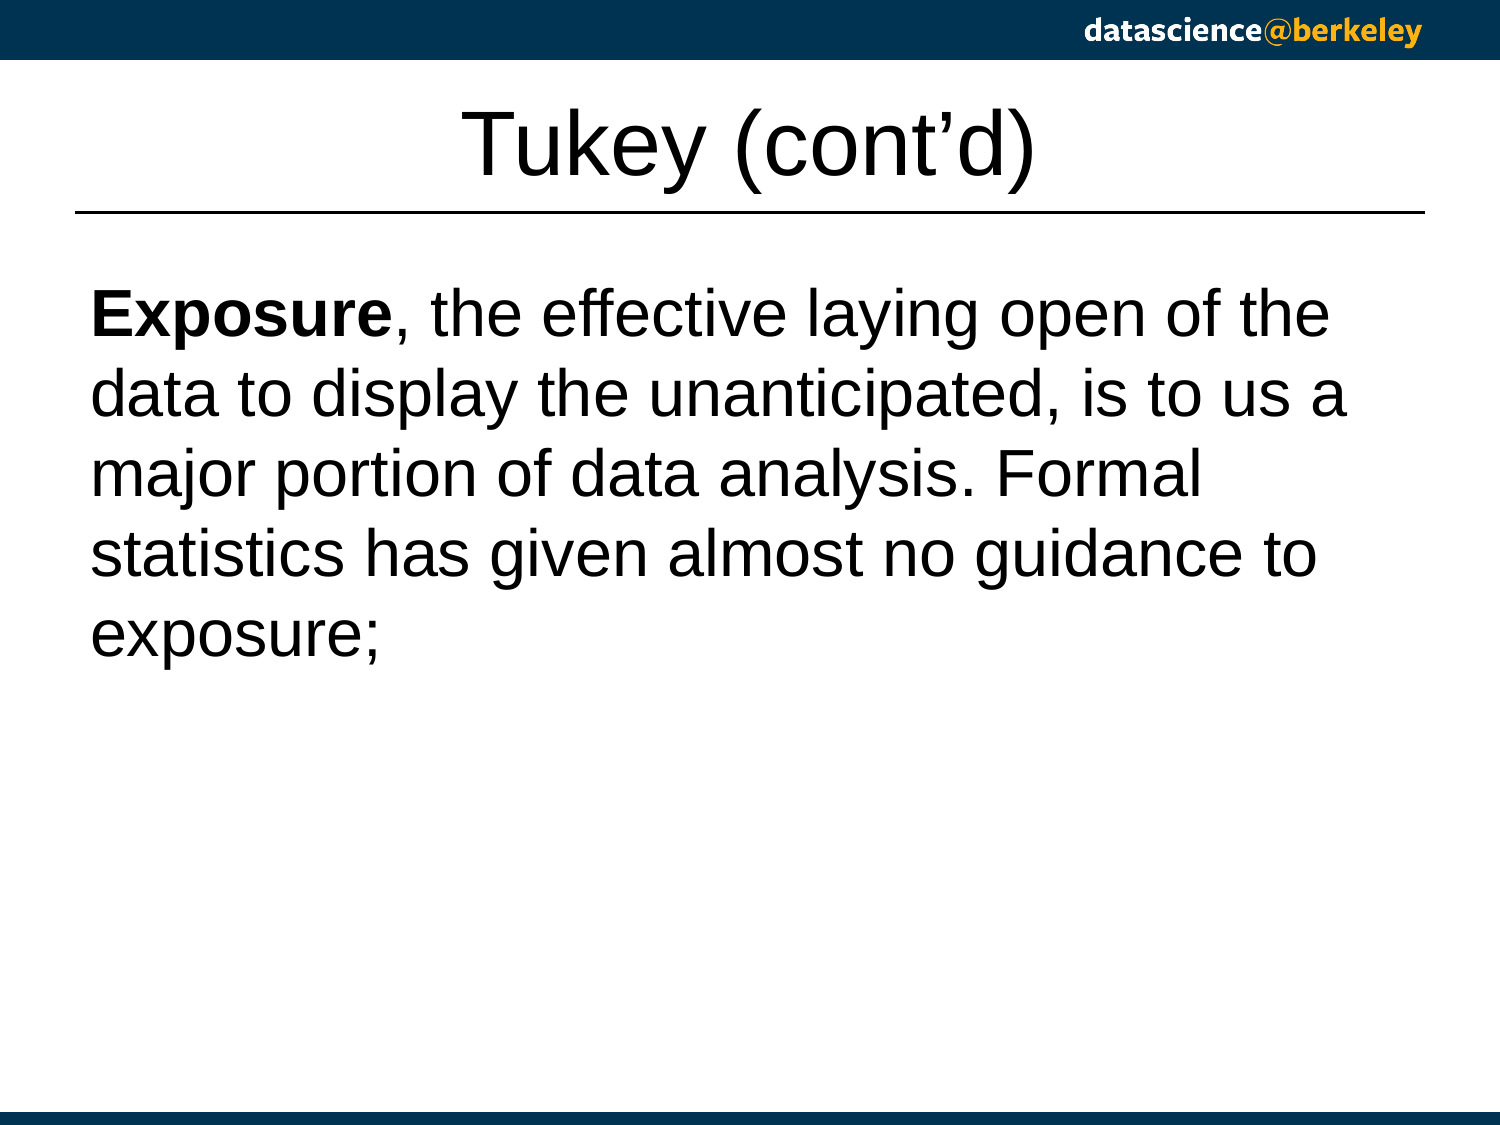

# Tukey (cont’d)
Exposure, the effective laying open of the data to display the unanticipated, is to us a major portion of data analysis. Formal statistics has given almost no guidance to exposure;